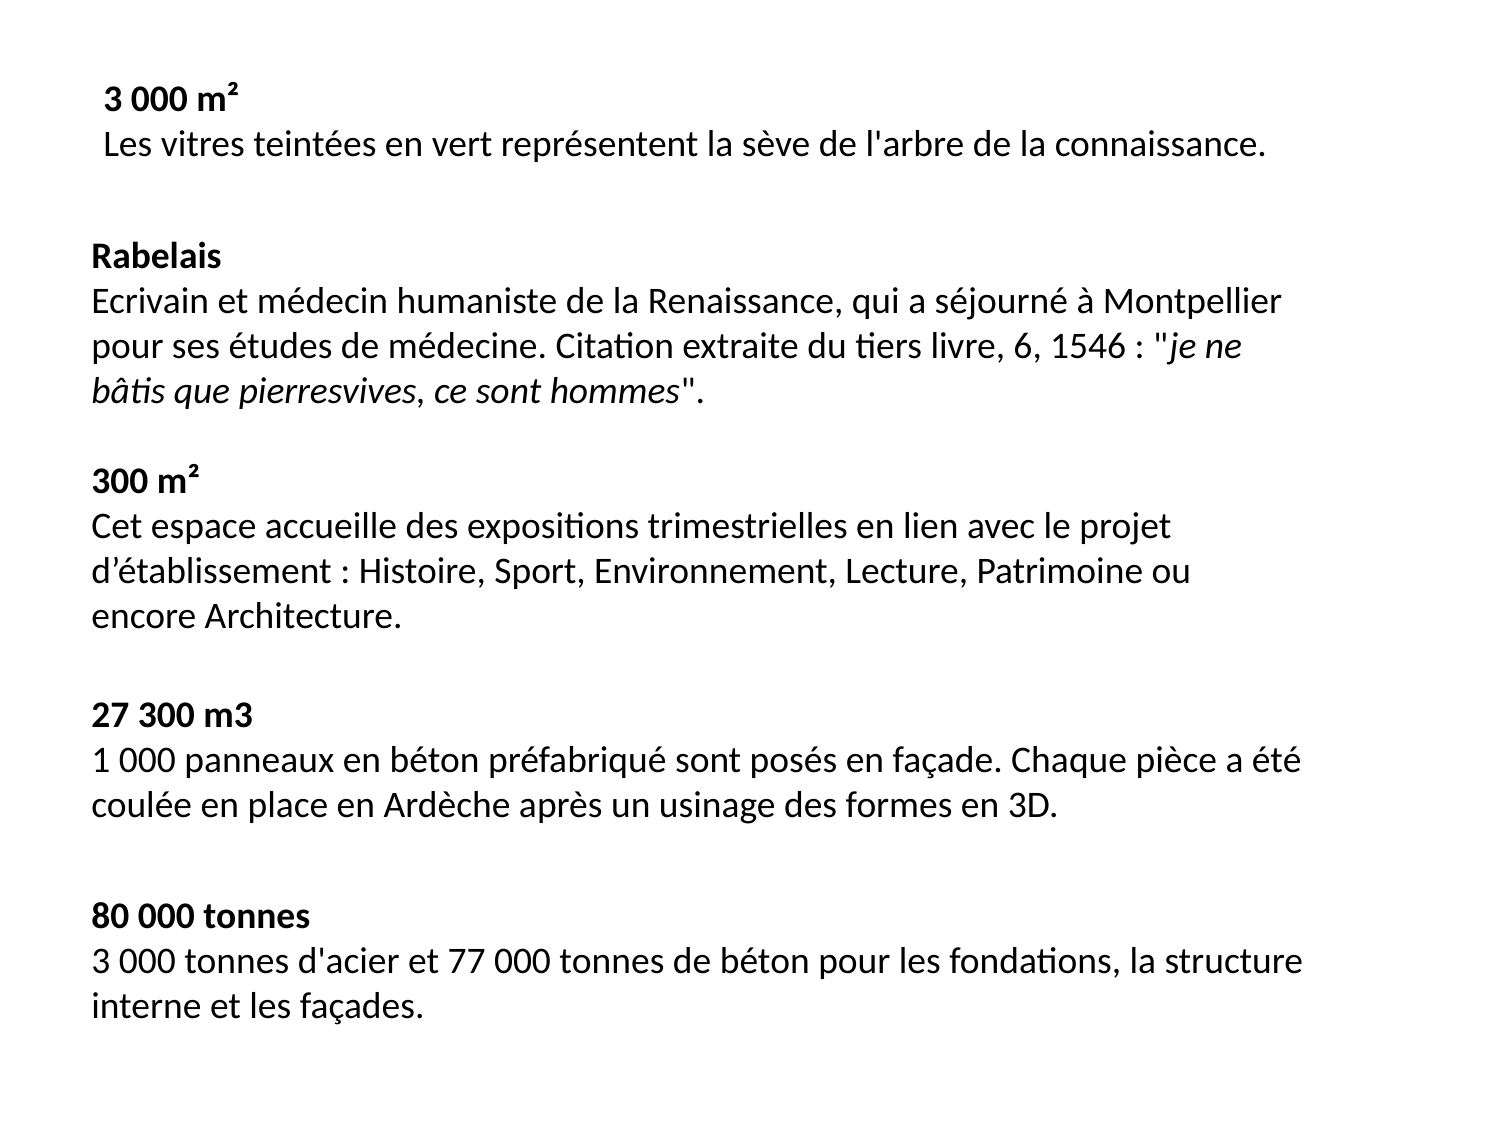

3 000 m²
Les vitres teintées en vert représentent la sève de l'arbre de la connaissance.
Rabelais
Ecrivain et médecin humaniste de la Renaissance, qui a séjourné à Montpellier pour ses études de médecine. Citation extraite du tiers livre, 6, 1546 : "je ne bâtis que pierresvives, ce sont hommes".
300 m²
Cet espace accueille des expositions trimestrielles en lien avec le projet d’établissement : Histoire, Sport, Environnement, Lecture, Patrimoine ou encore Architecture.
27 300 m3
1 000 panneaux en béton préfabriqué sont posés en façade. Chaque pièce a été coulée en place en Ardèche après un usinage des formes en 3D.
80 000 tonnes
3 000 tonnes d'acier et 77 000 tonnes de béton pour les fondations, la structure interne et les façades.